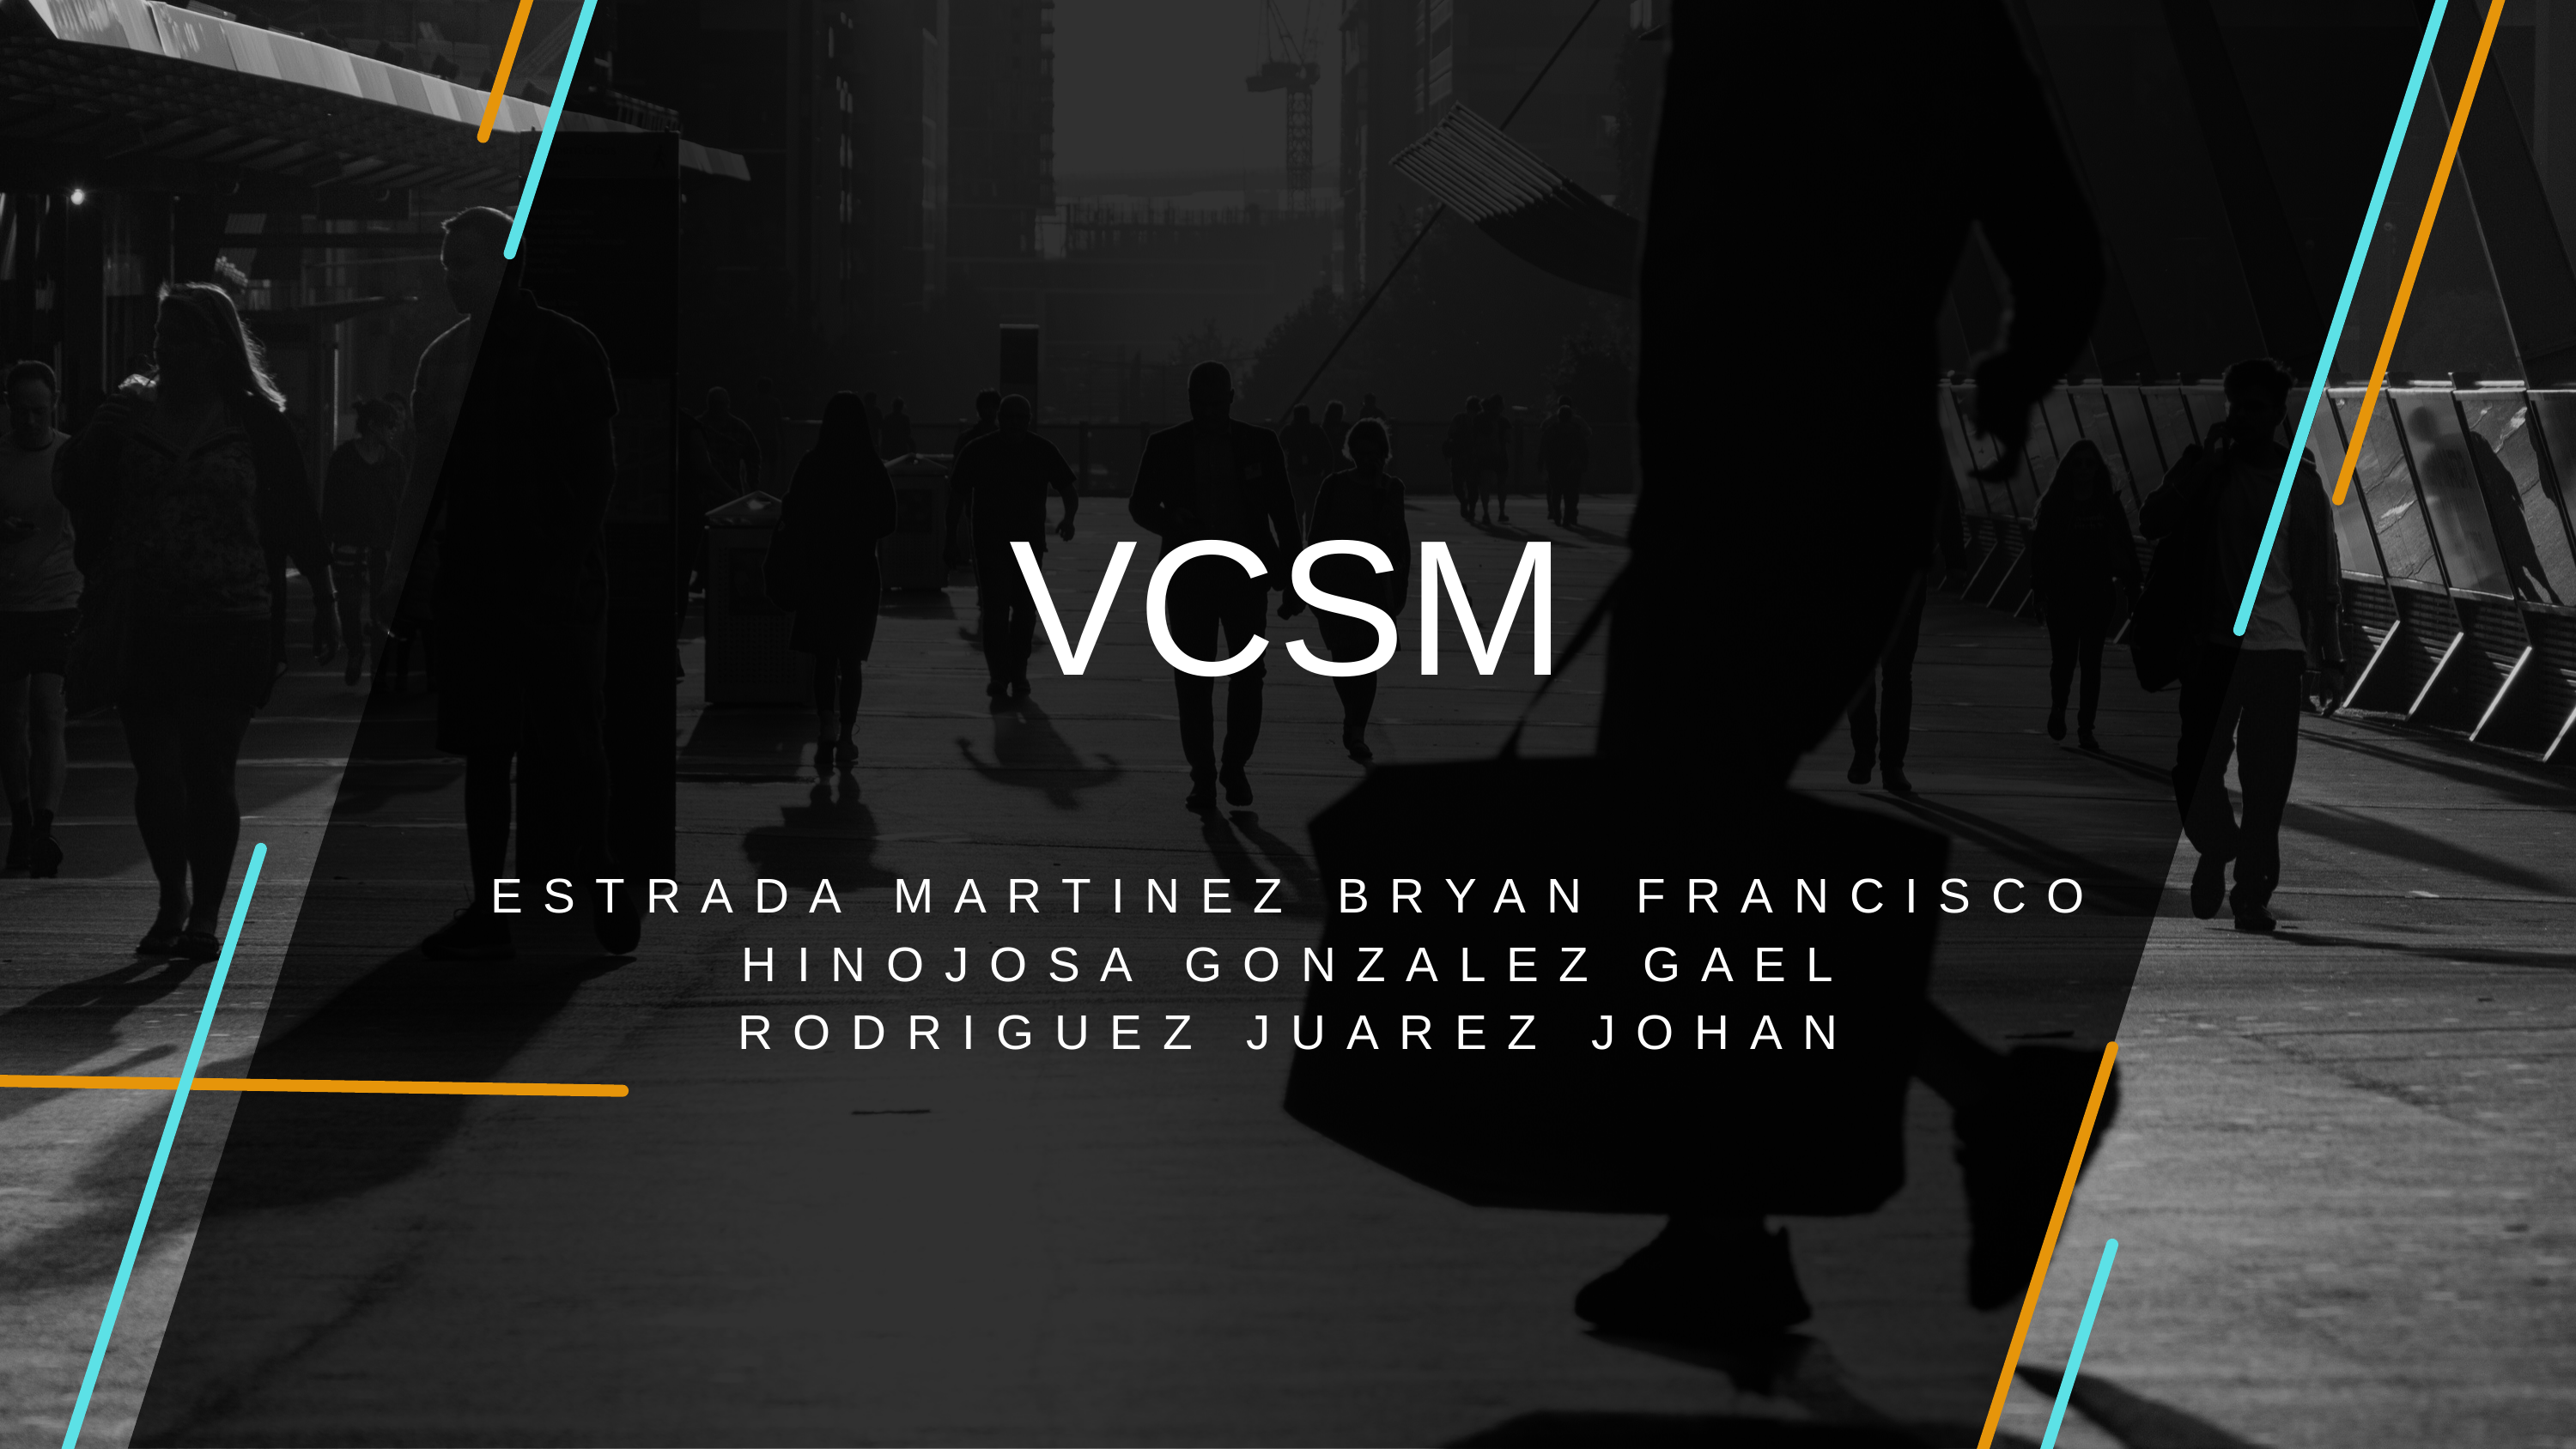

VCSM

ESTRADA MARTINEZ BRYAN FRANCISCO
HINOJOSA GONZALEZ GAEL
RODRIGUEZ JUAREZ JOHAN